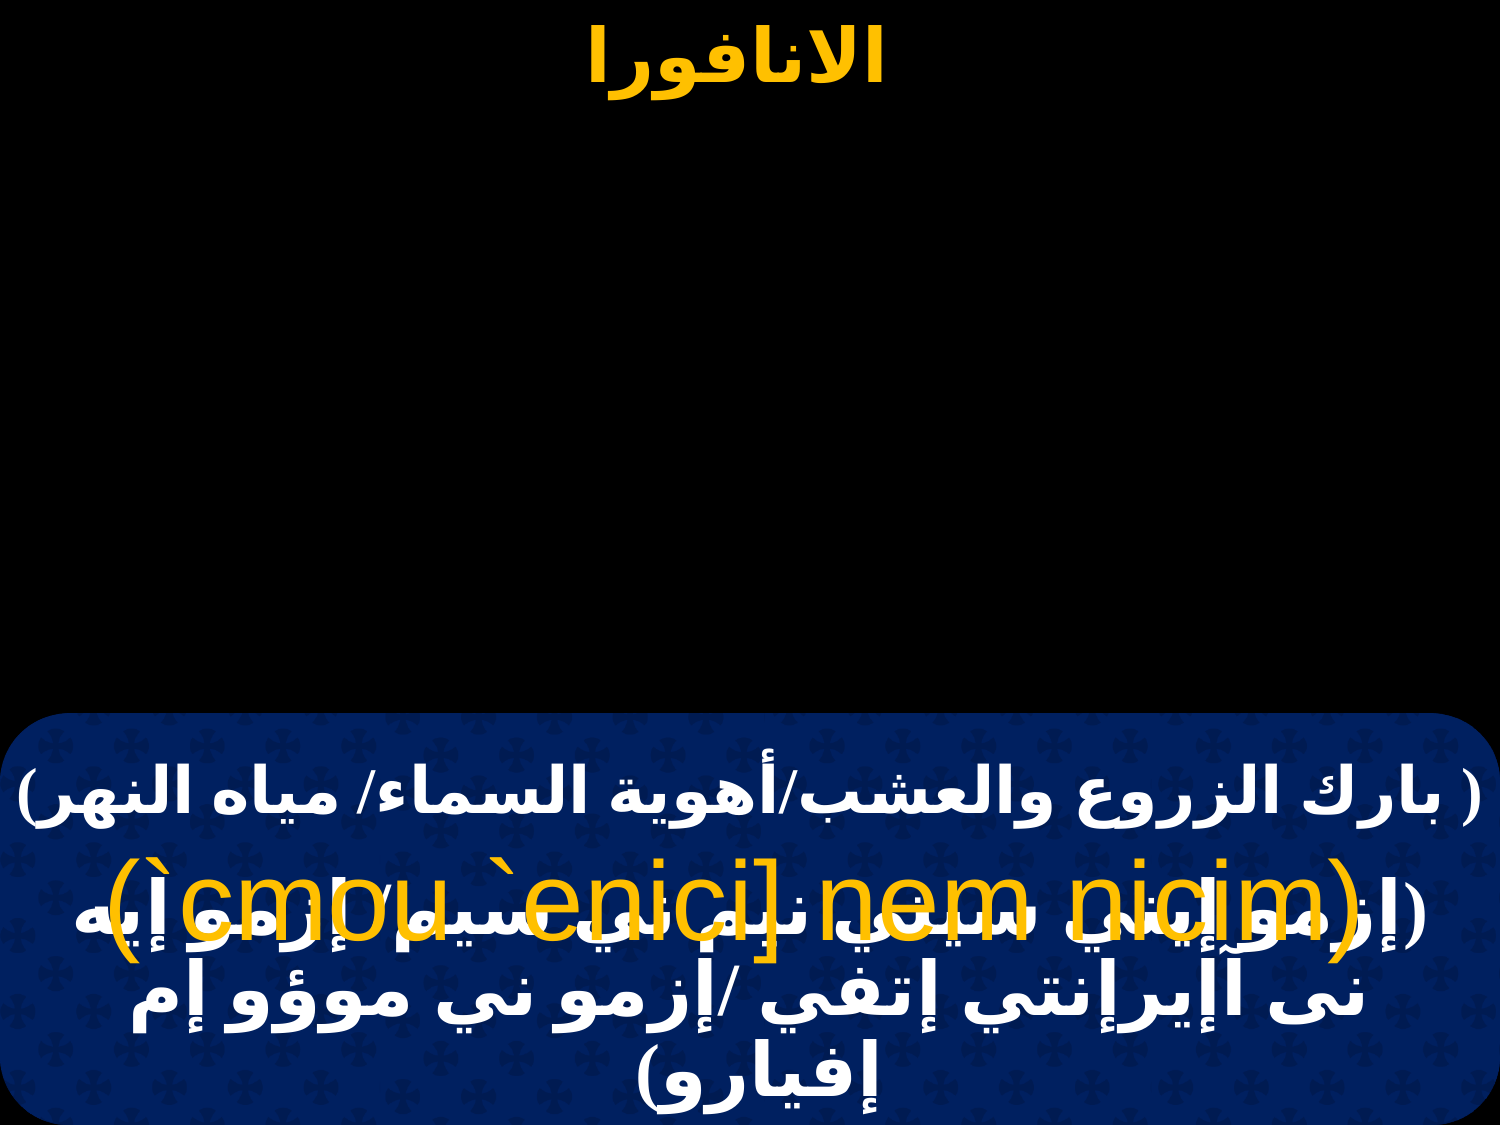

# ( بارك الزروع والعشب/أهوية السماء/ مياه النهر)
(`cmou `enici] nem nicim)
(إزمو إيني سيتي نيم ني سيم/ إزمو إيه نى آإيرإنتي إتفي /إزمو ني موؤو إم إفيارو)